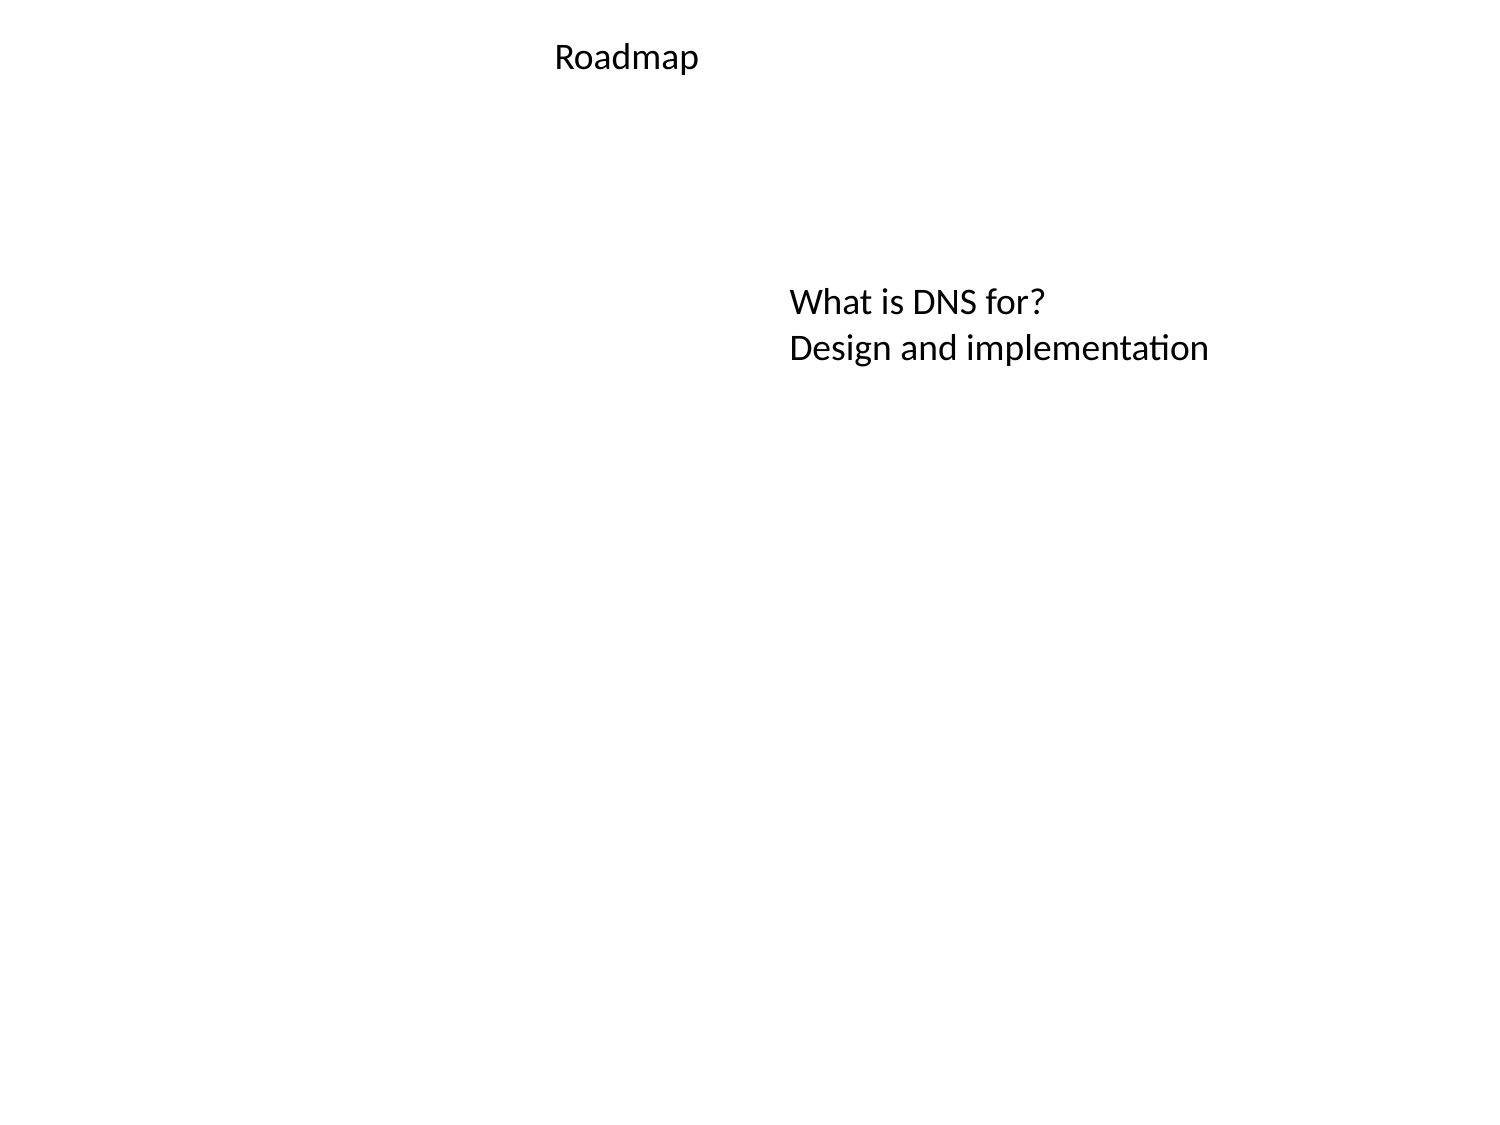

Roadmap
What is DNS for?
Design and implementation